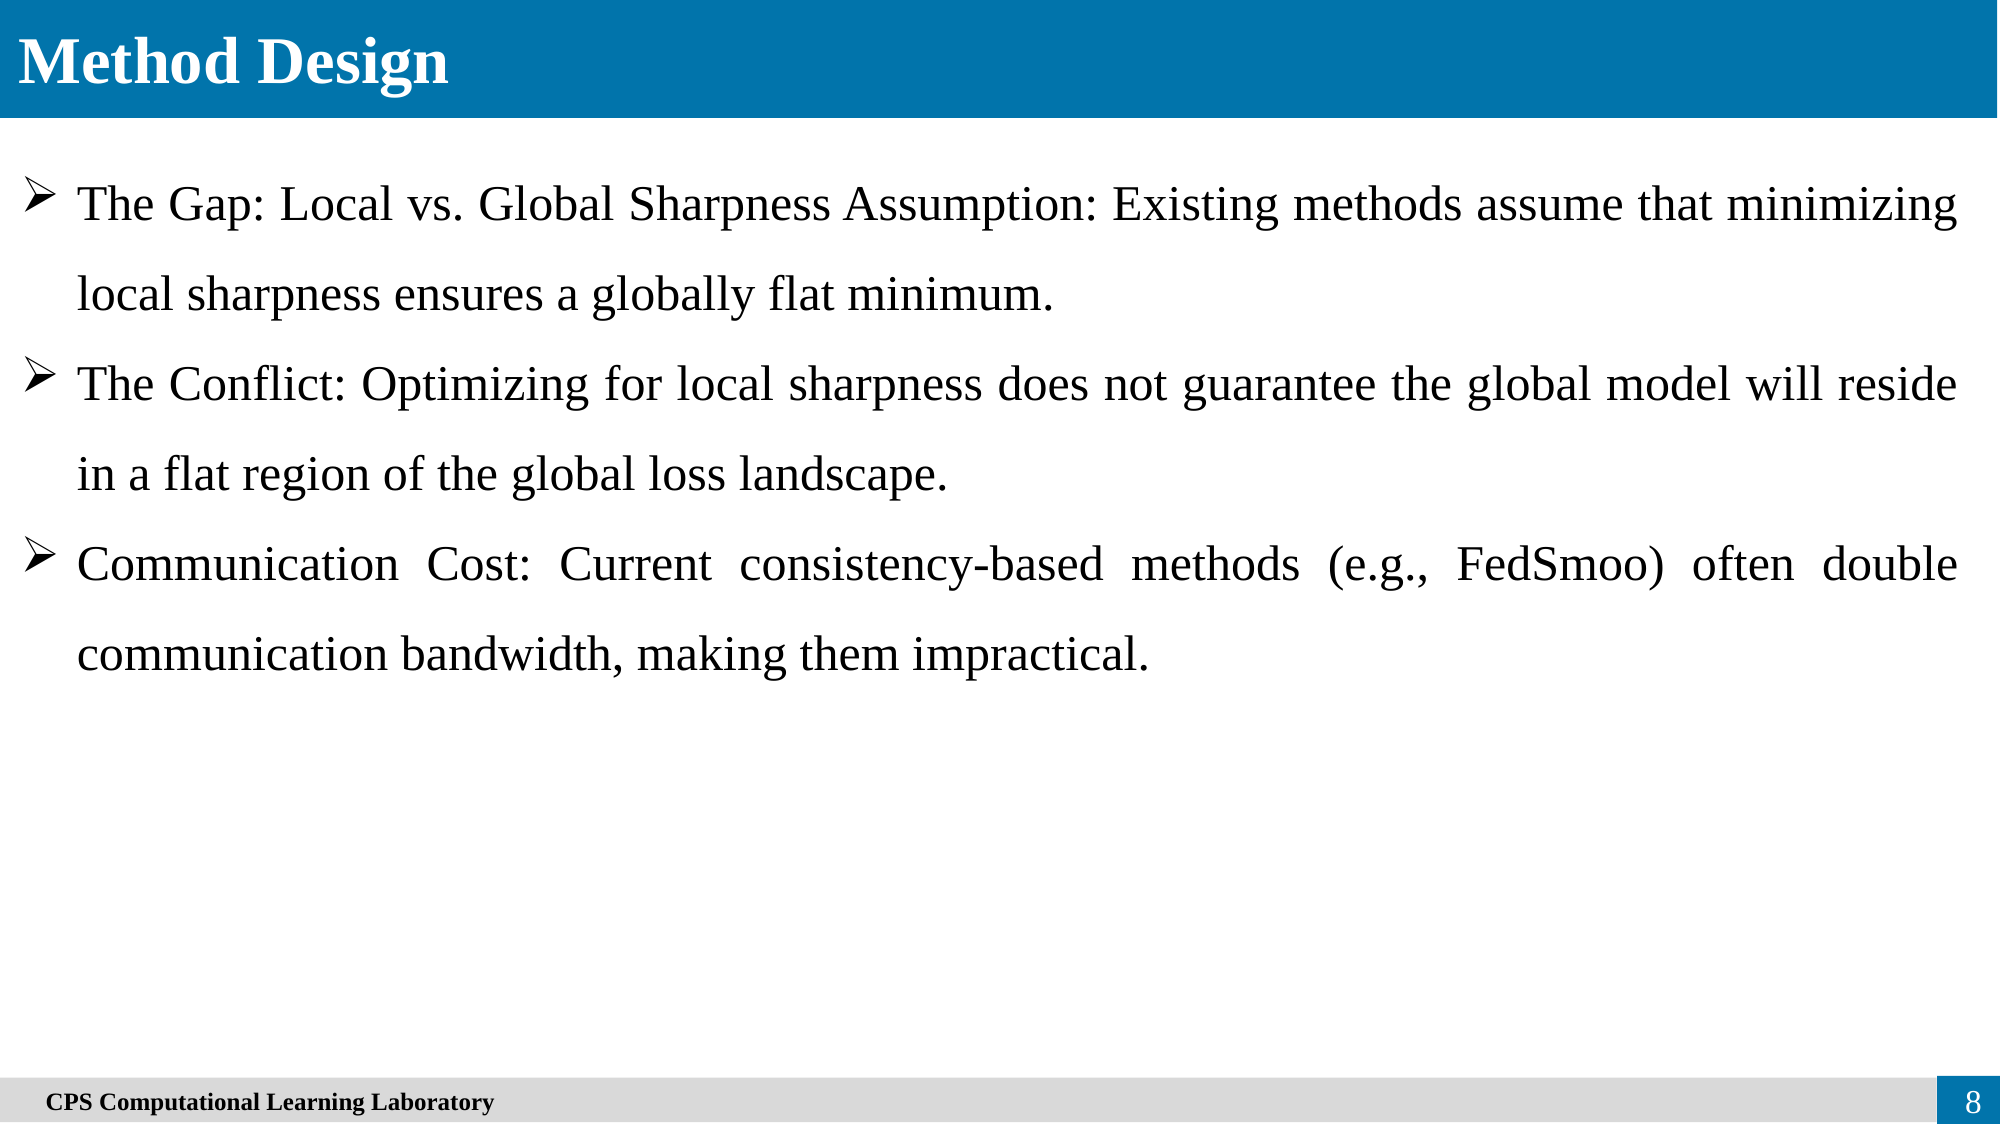

Method Design
The Gap: Local vs. Global Sharpness Assumption: Existing methods assume that minimizing local sharpness ensures a globally flat minimum.
The Conflict: Optimizing for local sharpness does not guarantee the global model will reside in a flat region of the global loss landscape.
Communication Cost: Current consistency-based methods (e.g., FedSmoo) often double communication bandwidth, making them impractical.
8
　CPS Computational Learning Laboratory